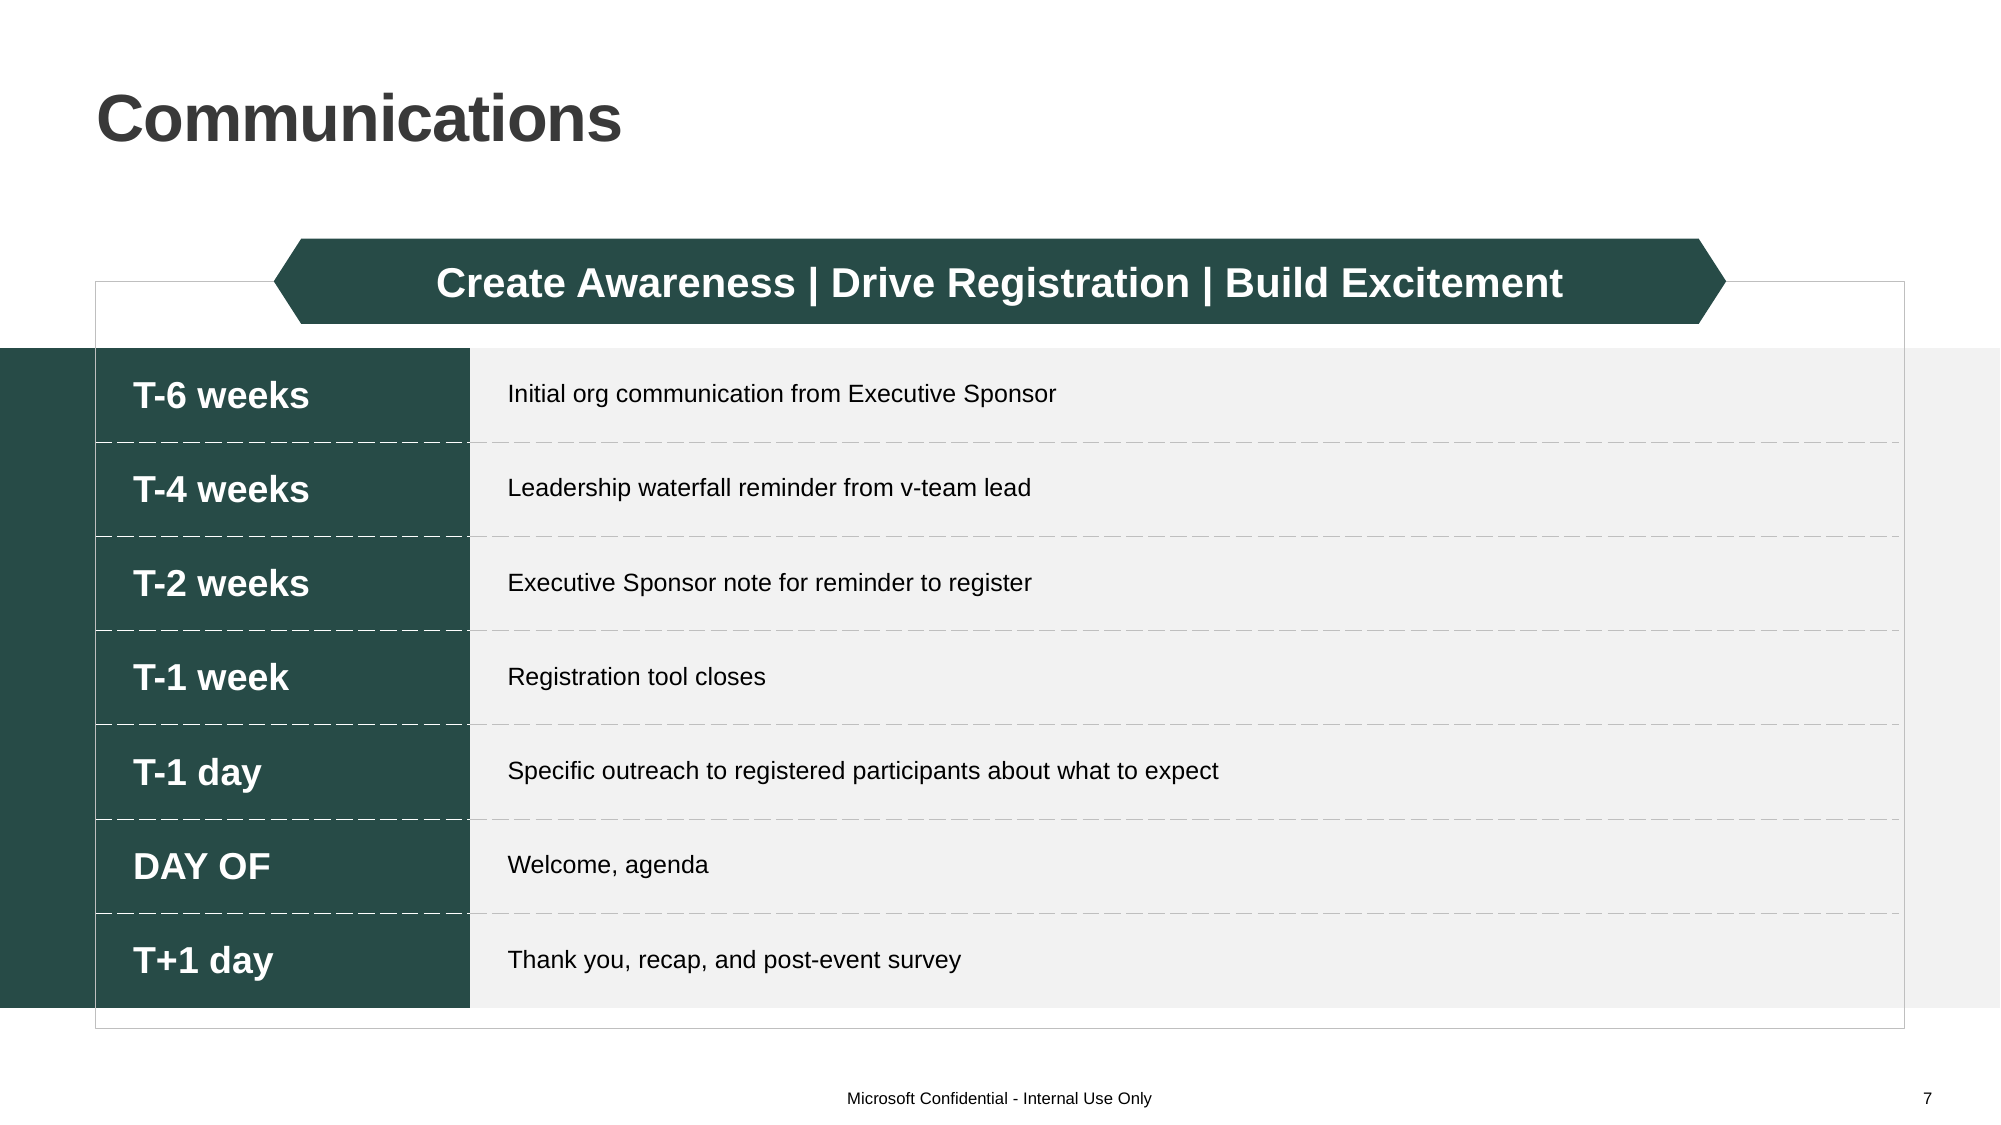

# Communications
Create Awareness | Drive Registration | Build Excitement

|  |
| --- |
| T-6 weeks | Initial org communication from Executive Sponsor |
| --- | --- |
| T-4 weeks | Leadership waterfall reminder from v-team lead |
| T-2 weeks | Executive Sponsor note for reminder to register |
| T-1 week | Registration tool closes |
| T-1 day | Specific outreach to registered participants about what to expect |
| DAY OF | Welcome, agenda |
| T+1 day | Thank you, recap, and post-event survey |
|  |
| --- |
Microsoft Confidential - Internal Use Only
7